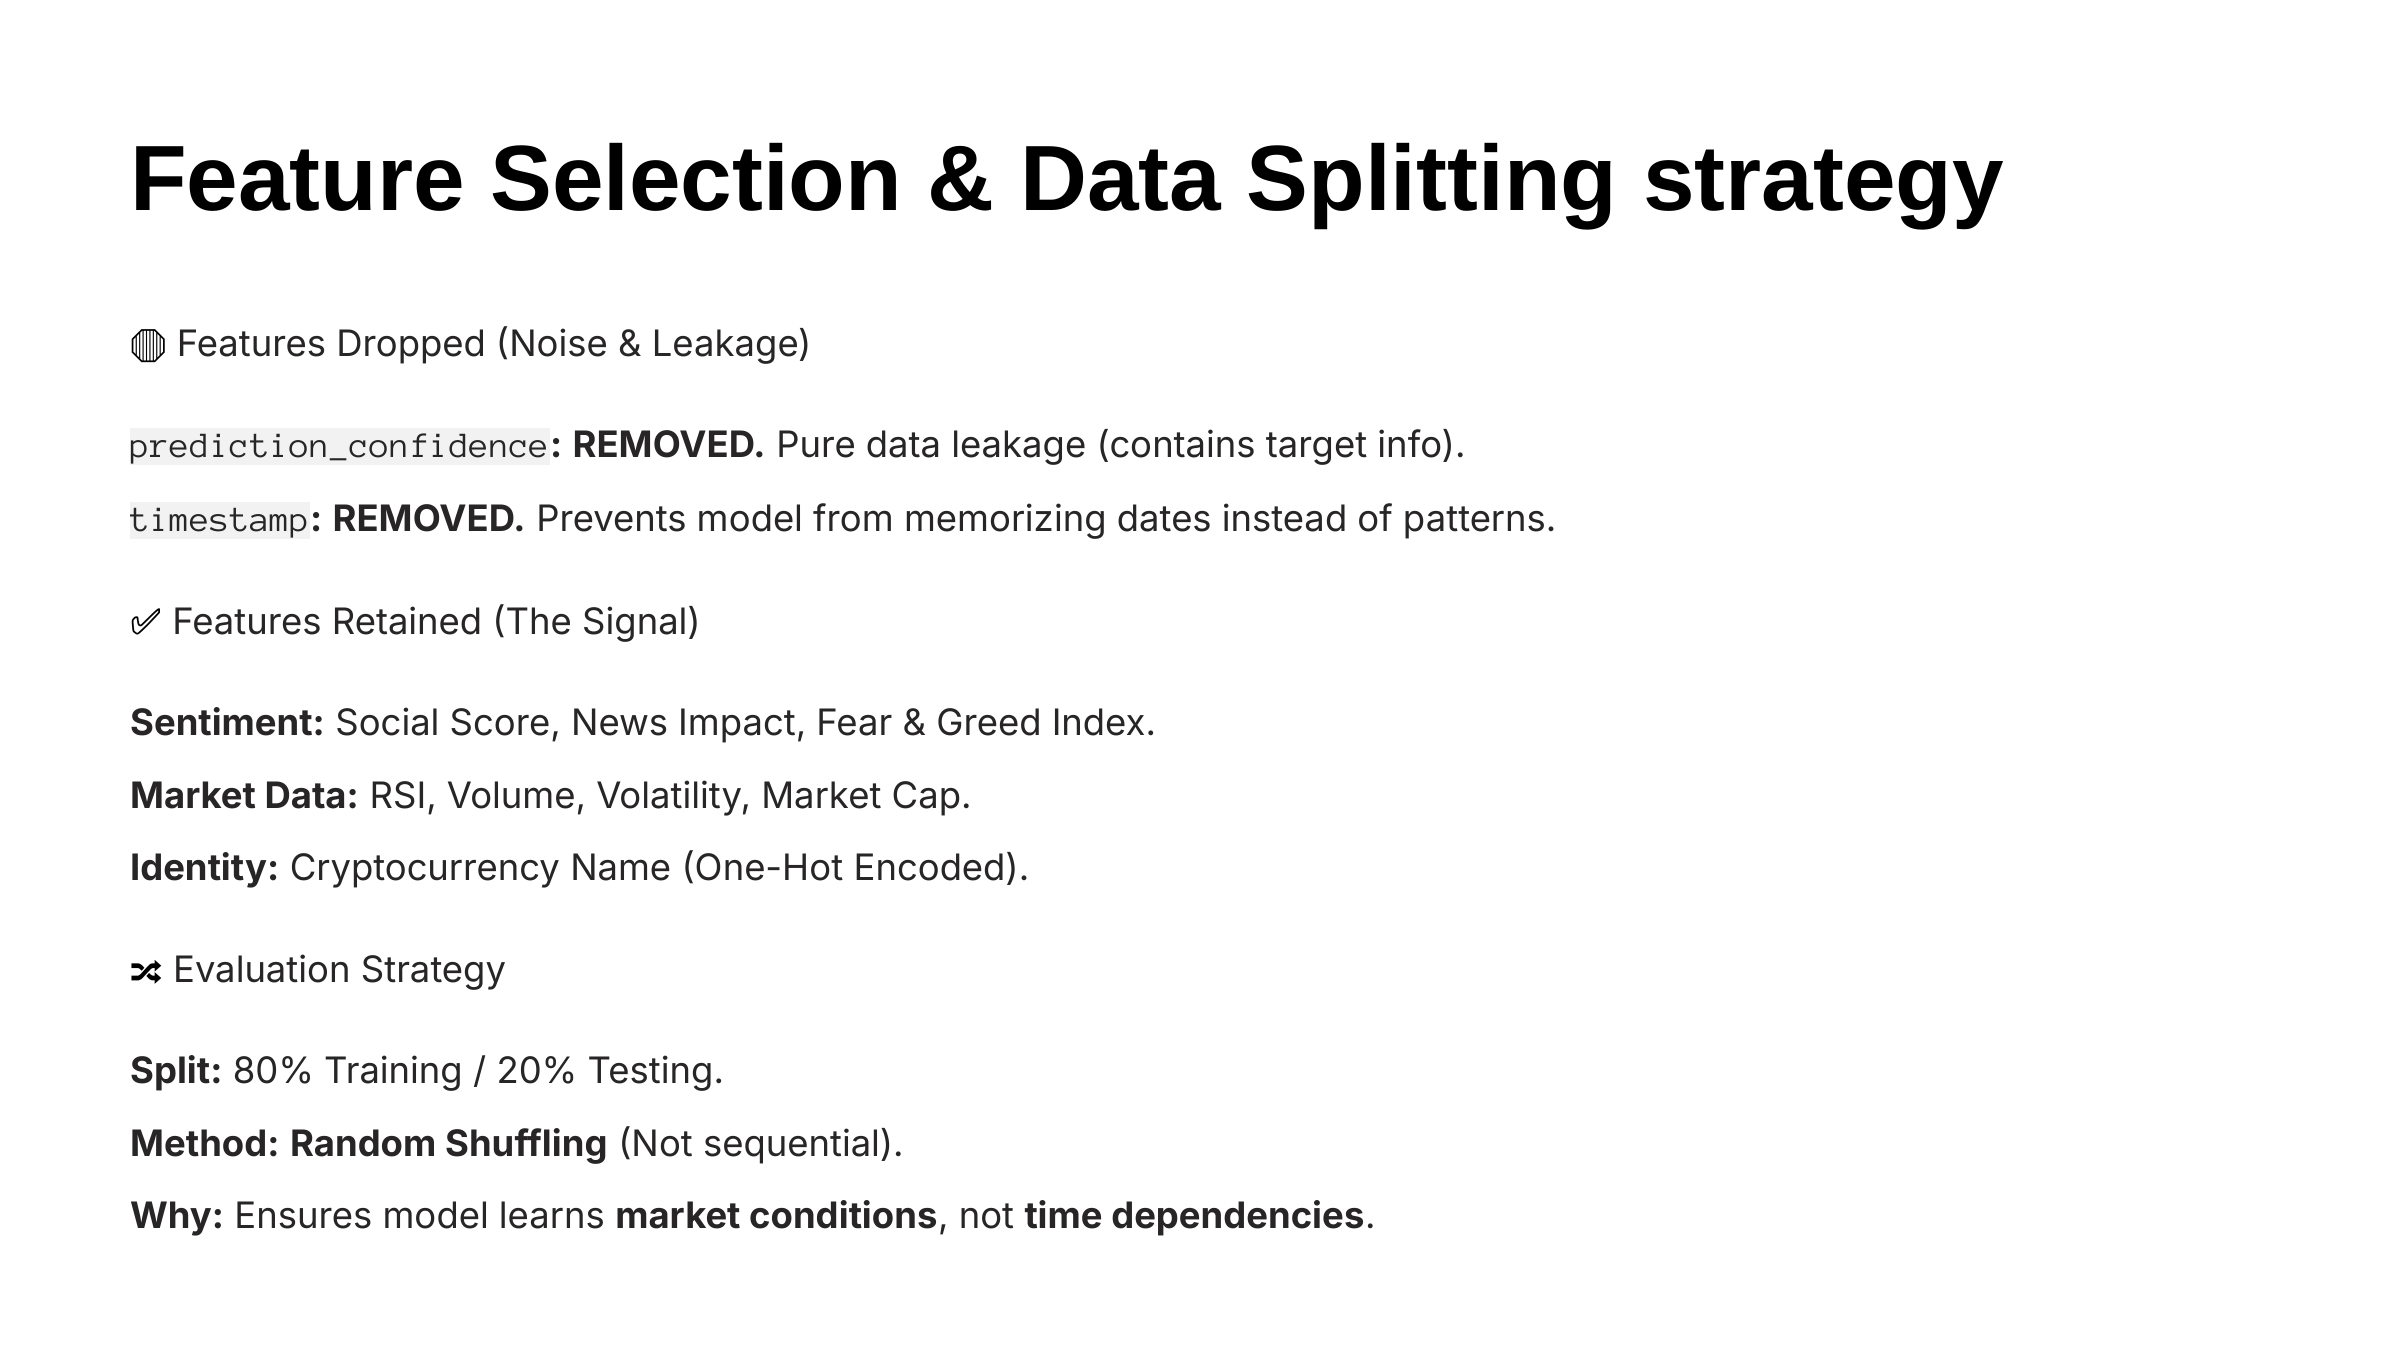

Feature Selection & Data Splitting strategy
🛑 Features Dropped (Noise & Leakage)
prediction_confidence: REMOVED. Pure data leakage (contains target info).
timestamp: REMOVED. Prevents model from memorizing dates instead of patterns.
✅ Features Retained (The Signal)
Sentiment: Social Score, News Impact, Fear & Greed Index.
Market Data: RSI, Volume, Volatility, Market Cap.
Identity: Cryptocurrency Name (One-Hot Encoded).
🔀 Evaluation Strategy
Split: 80% Training / 20% Testing.
Method: Random Shuffling (Not sequential).
Why: Ensures model learns market conditions, not time dependencies.